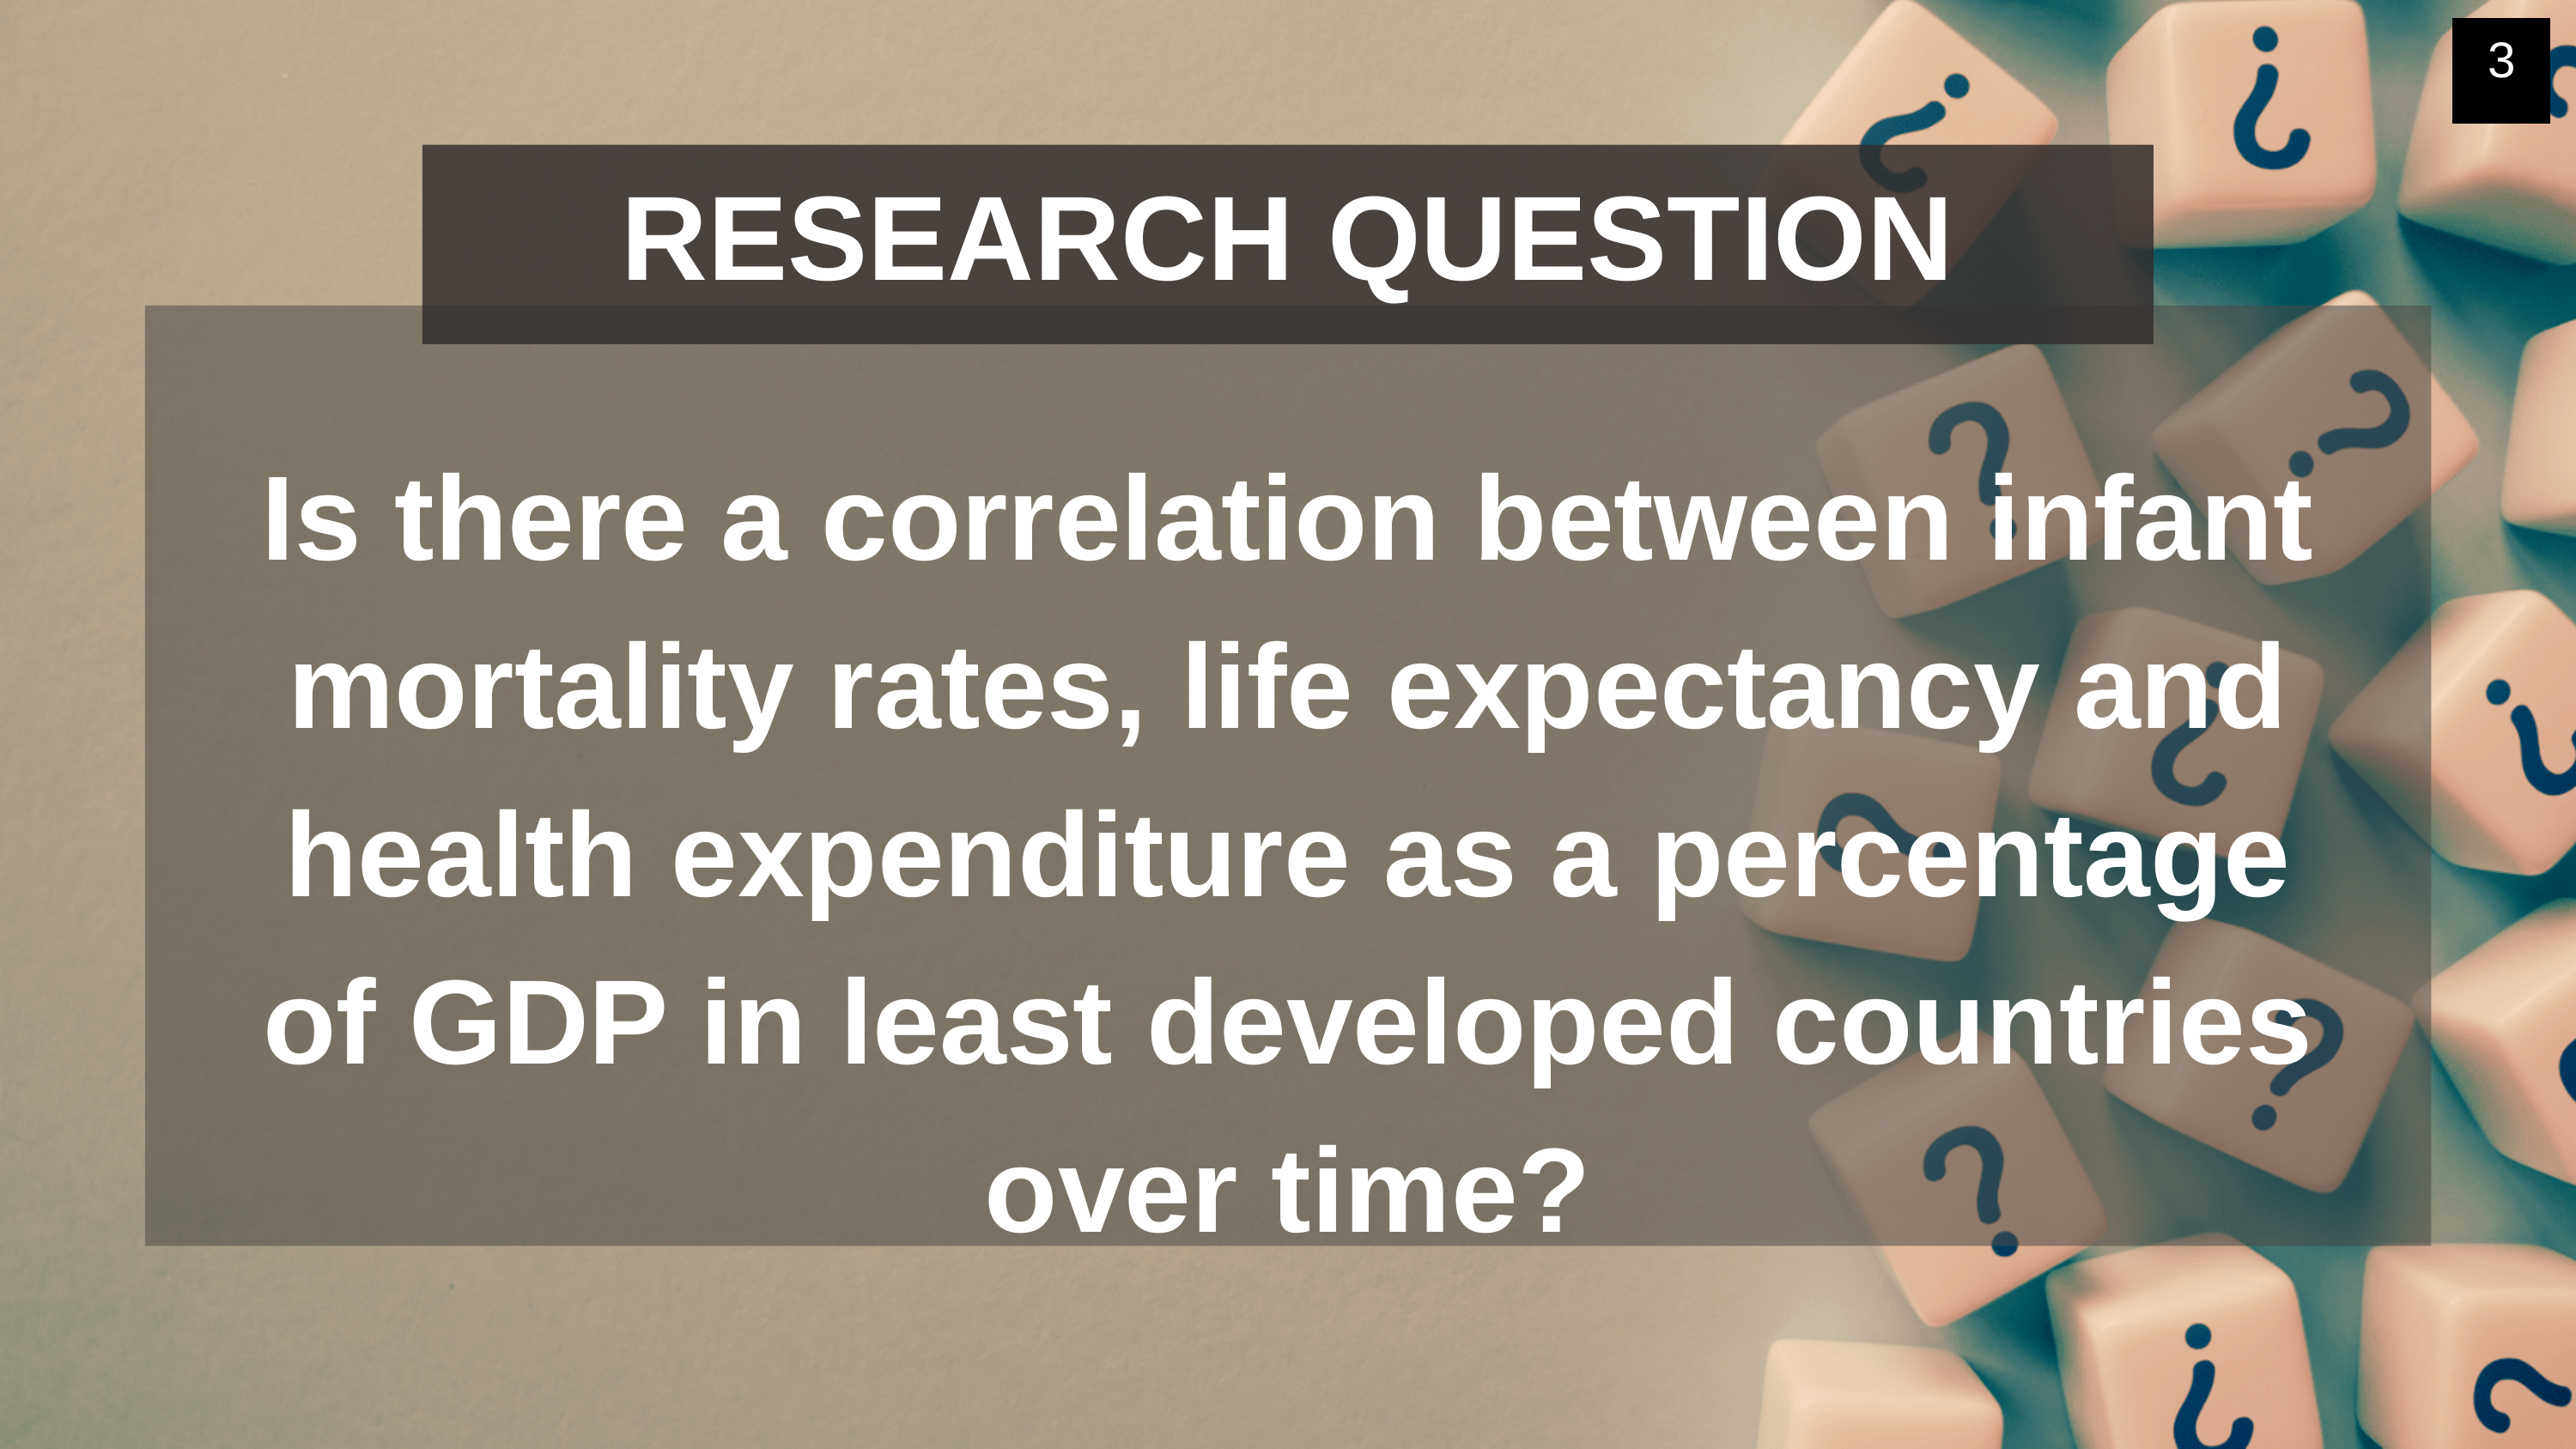

3
RESEARCH QUESTION

Is there a correlation between infant mortality rates, life expectancy and health expenditure as a percentage of GDP in least developed countries over time?